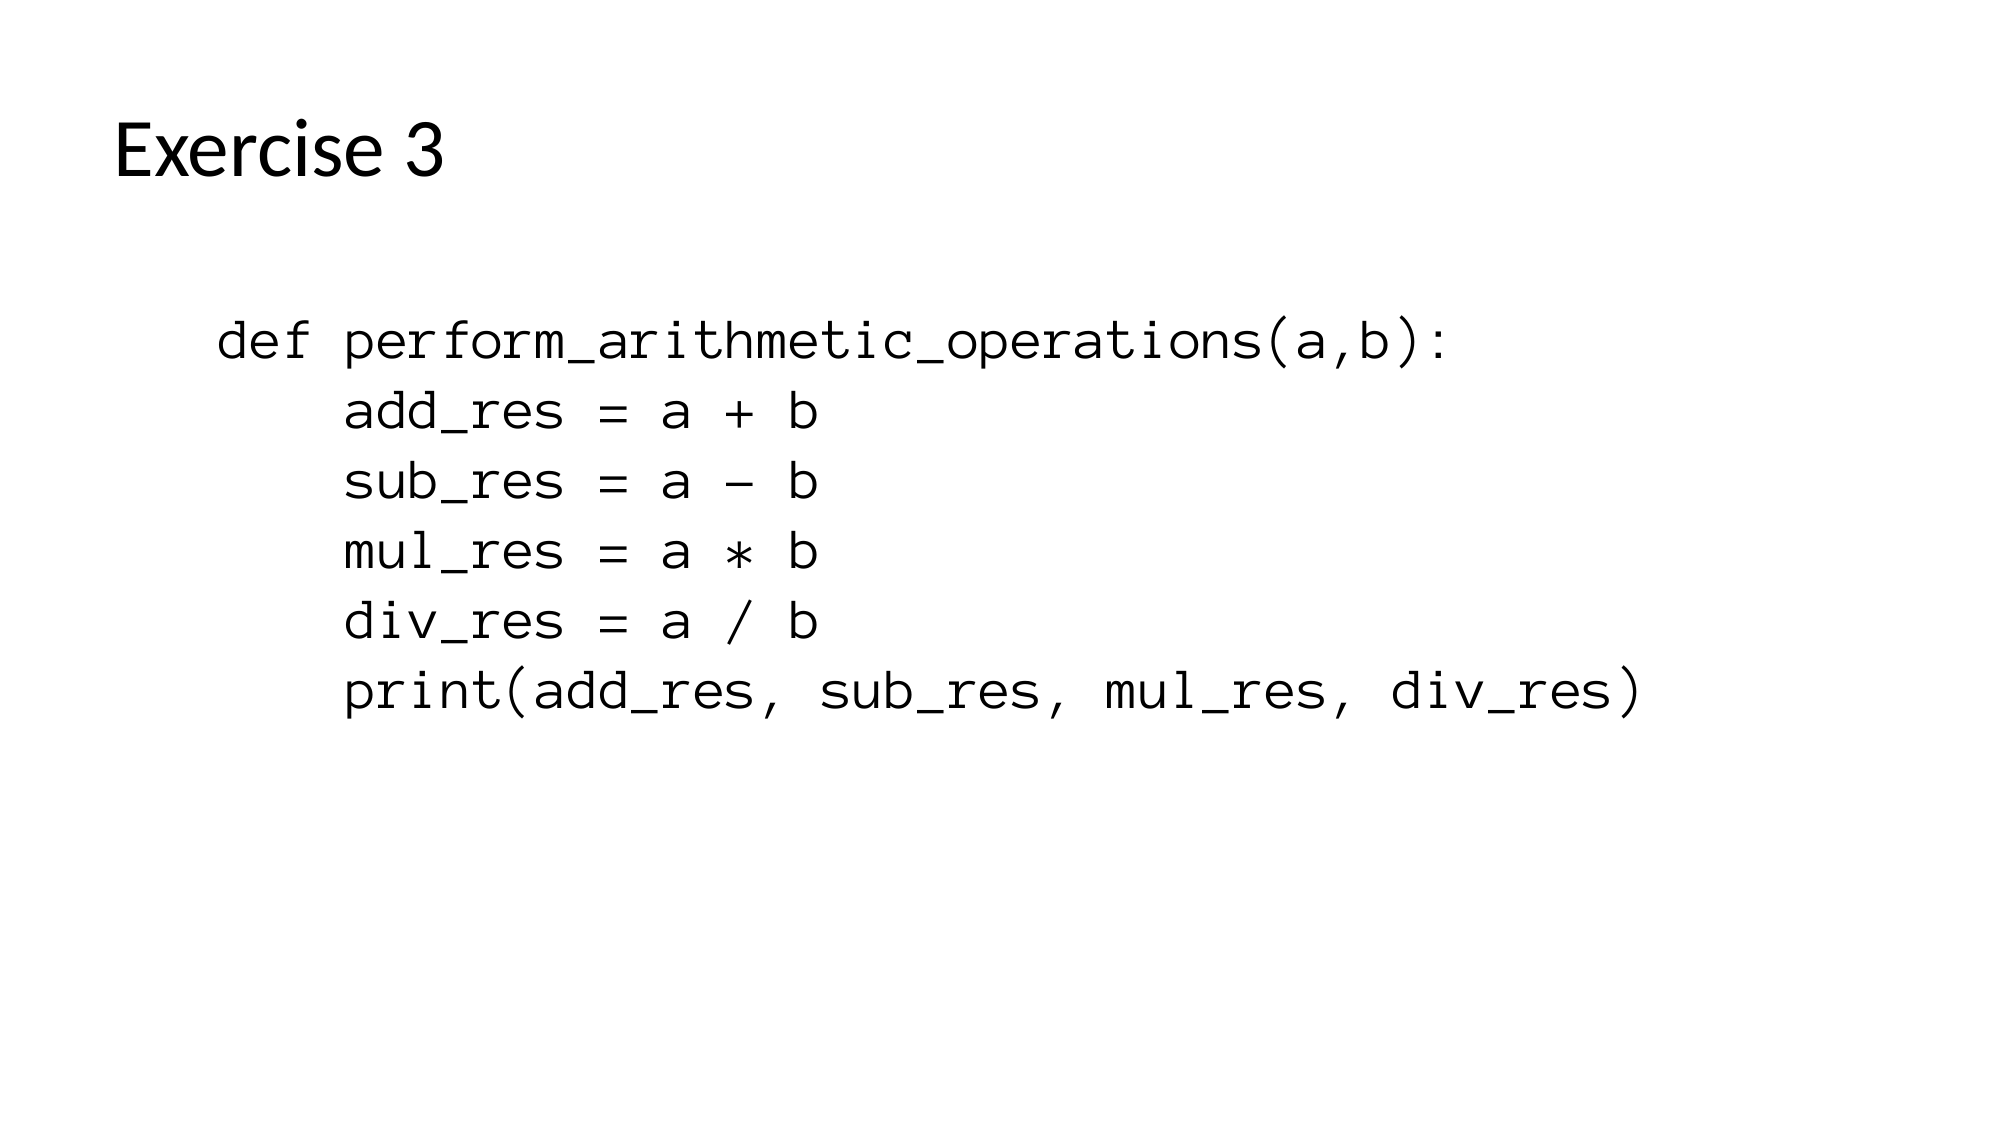

# Exercise 3
def perform_arithmetic_operations(a,b):
    add_res = a + b
    sub_res = a - b
    mul_res = a * b
    div_res = a / b
    print(add_res, sub_res, mul_res, div_res)